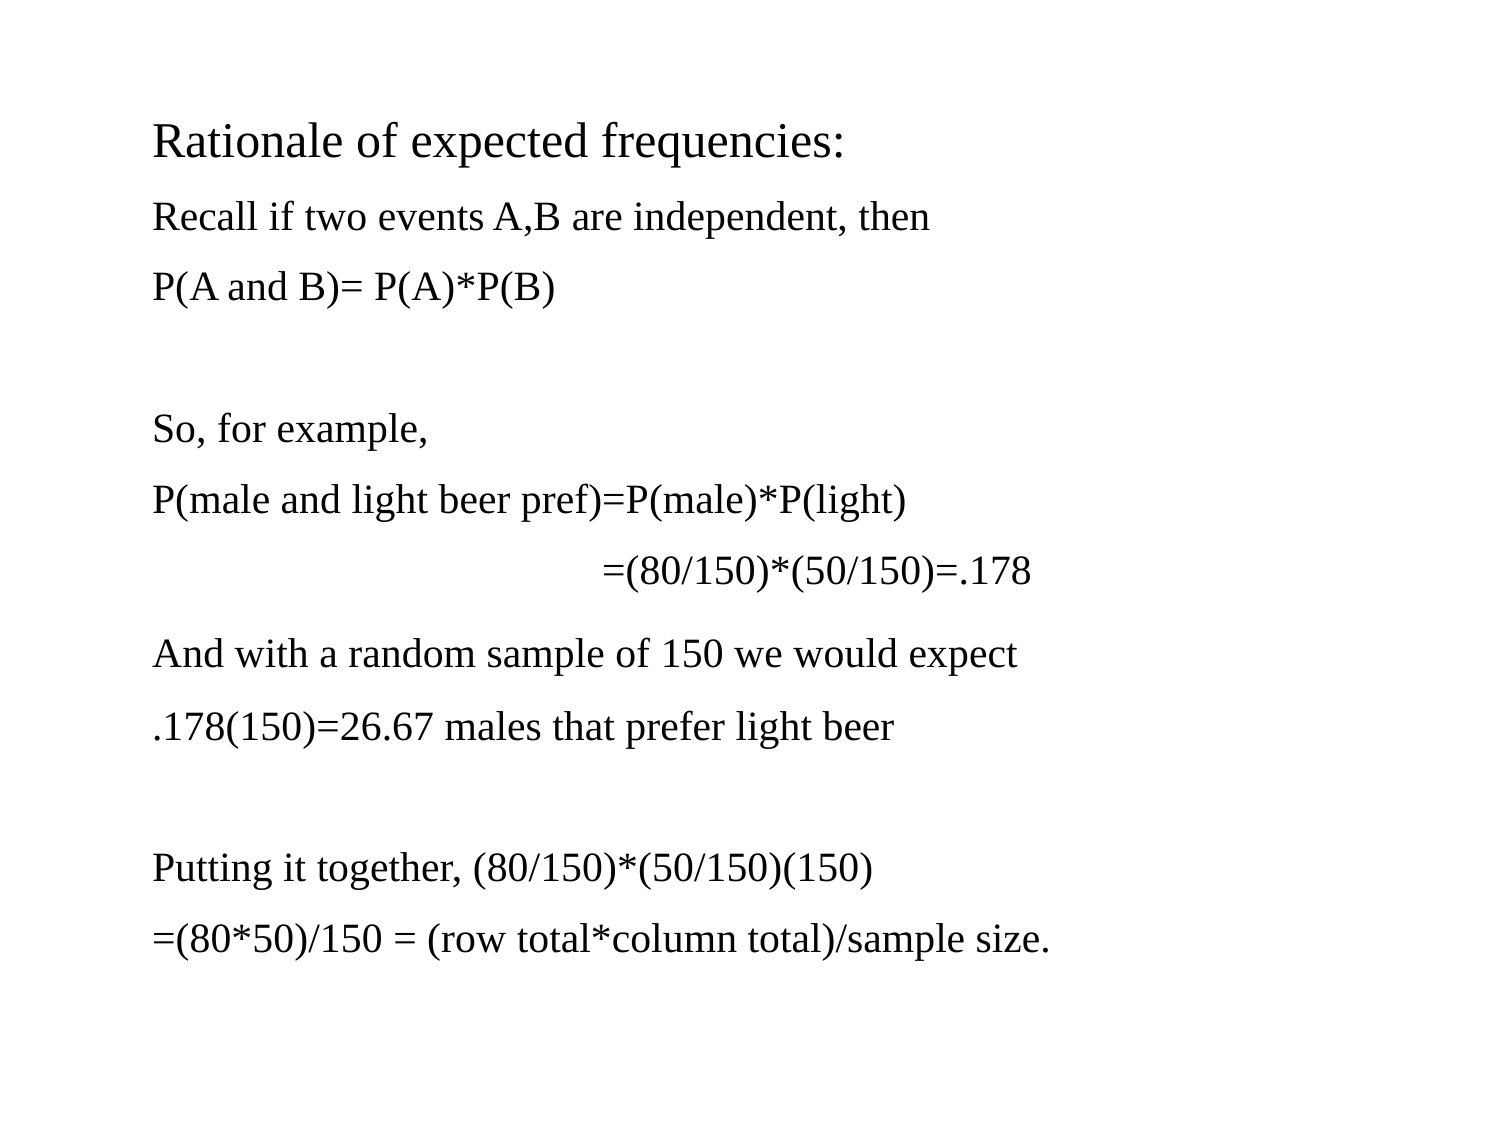

Rationale of expected frequencies:
Recall if two events A,B are independent, then
P(A and B)= P(A)*P(B)

So, for example,
P(male and light beer pref)=P(male)*P(light)
			=(80/150)*(50/150)=.178
And with a random sample of 150 we would expect
.178(150)=26.67 males that prefer light beer

Putting it together, (80/150)*(50/150)(150)
=(80*50)/150 = (row total*column total)/sample size.